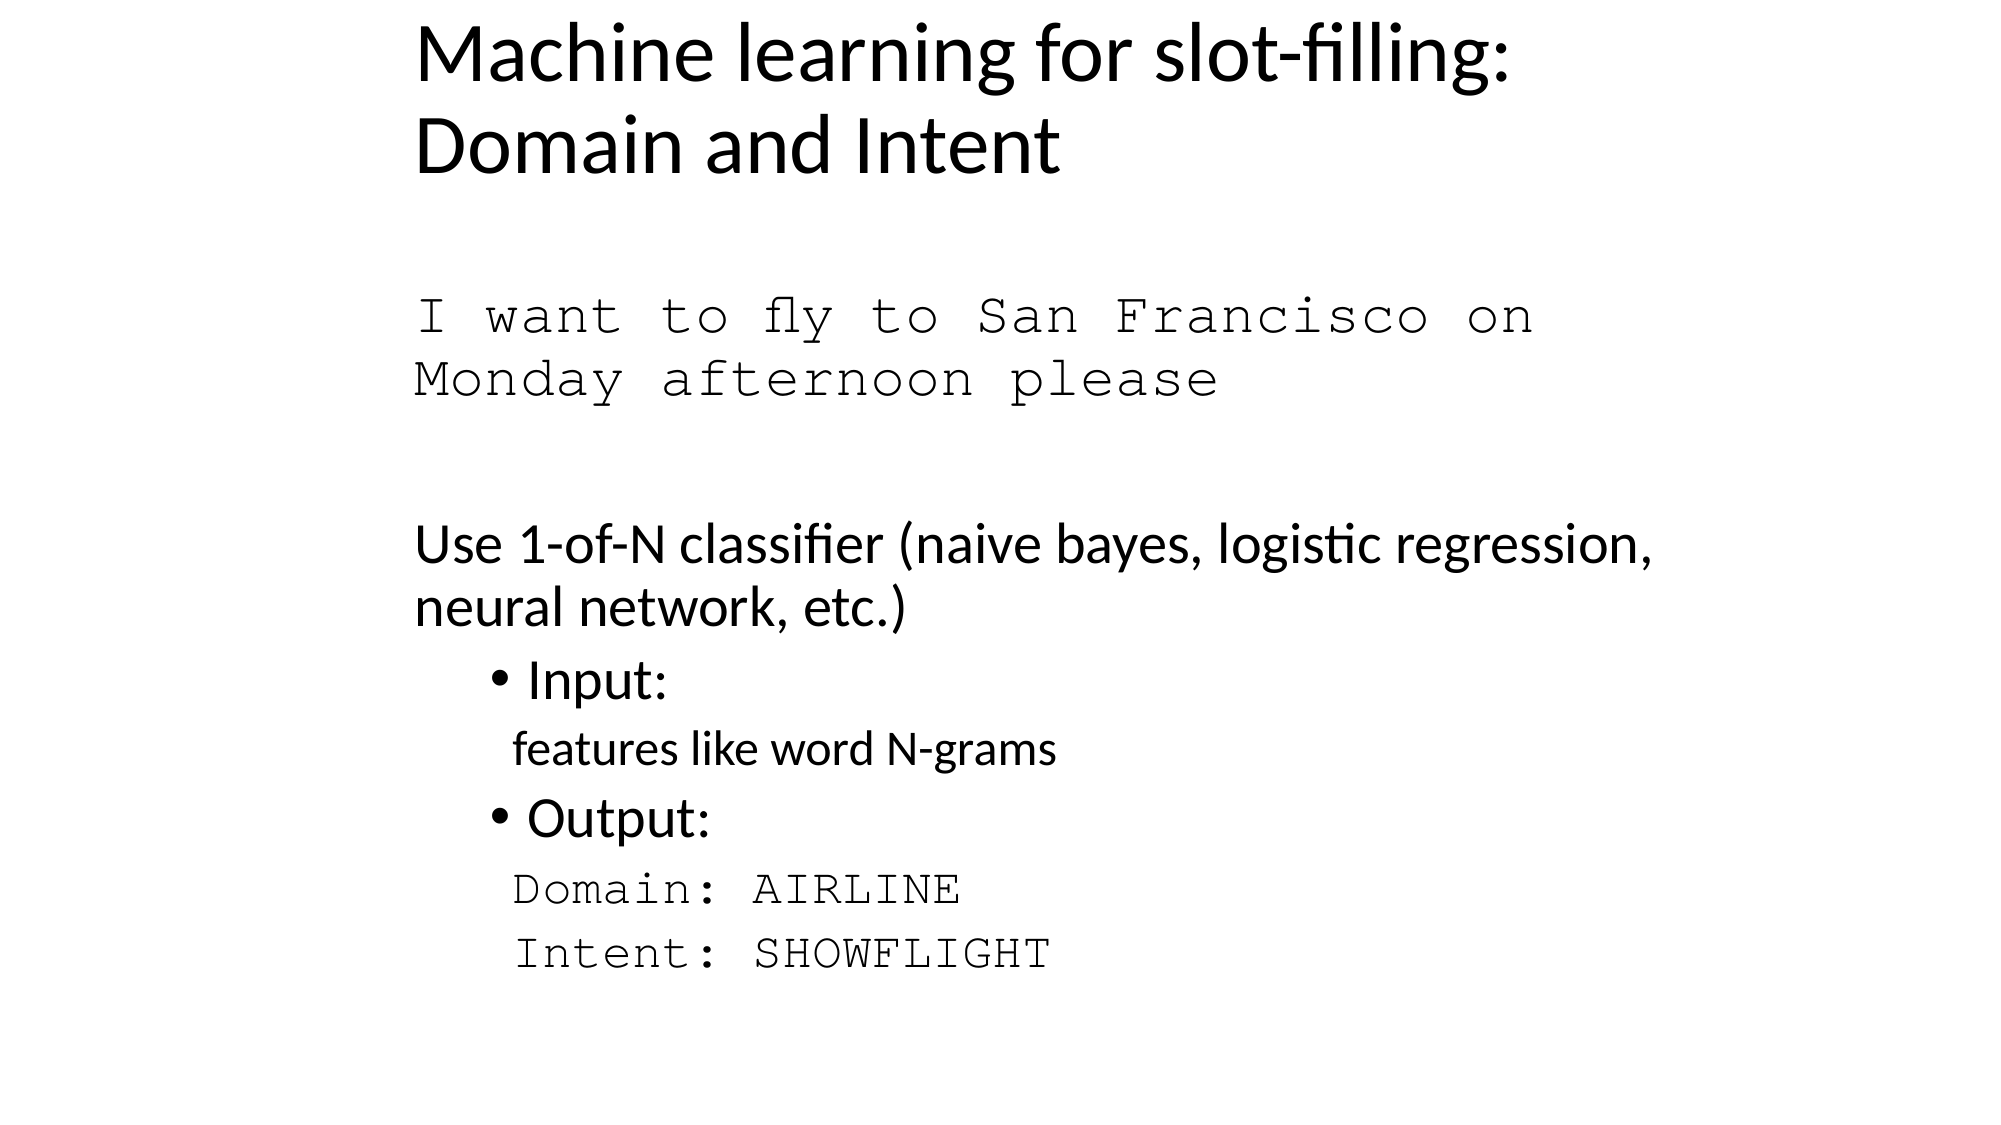

# Machine learning for slot-filling: Domain and Intent
I want to fly to San Francisco on Monday afternoon please

Use 1-of-N classifier (naive bayes, logistic regression, neural network, etc.)
Input:
features like word N-grams
Output:
Domain: AIRLINE
Intent: SHOWFLIGHT